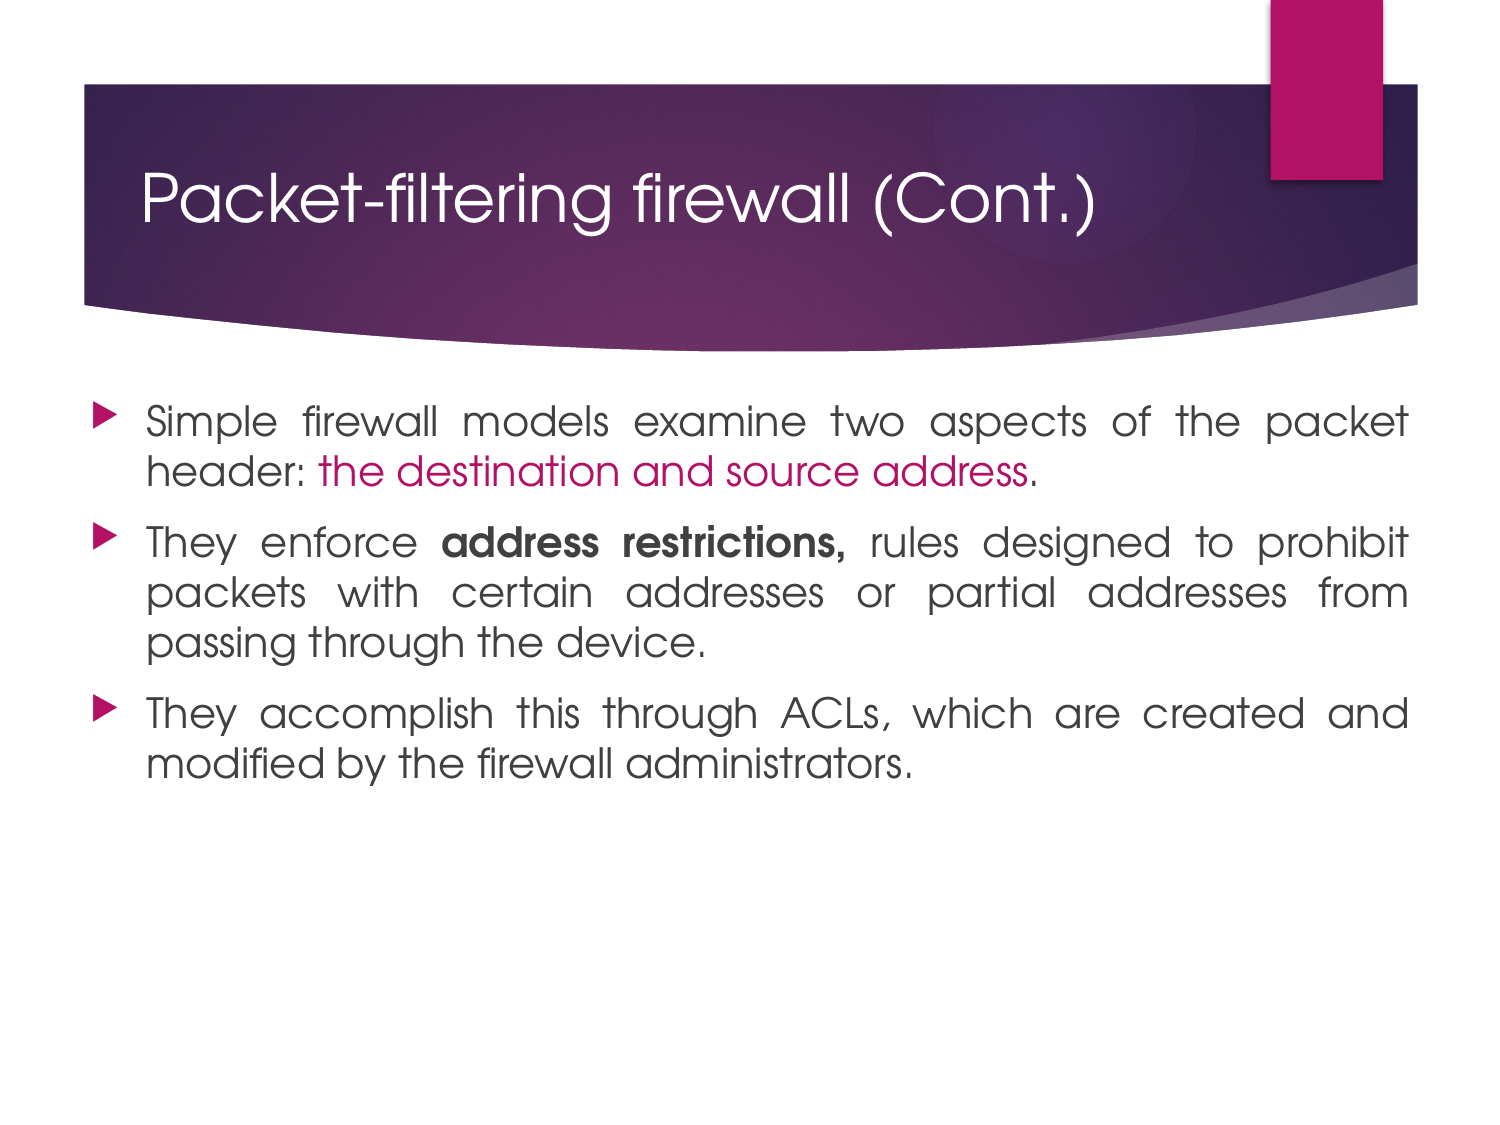

# Packet-filtering firewall (Cont.)
Simple firewall models examine two aspects of the packet header: the destination and source address.
They enforce address restrictions, rules designed to prohibit packets with certain addresses or partial addresses from passing through the device.
They accomplish this through ACLs, which are created and modified by the firewall administrators.